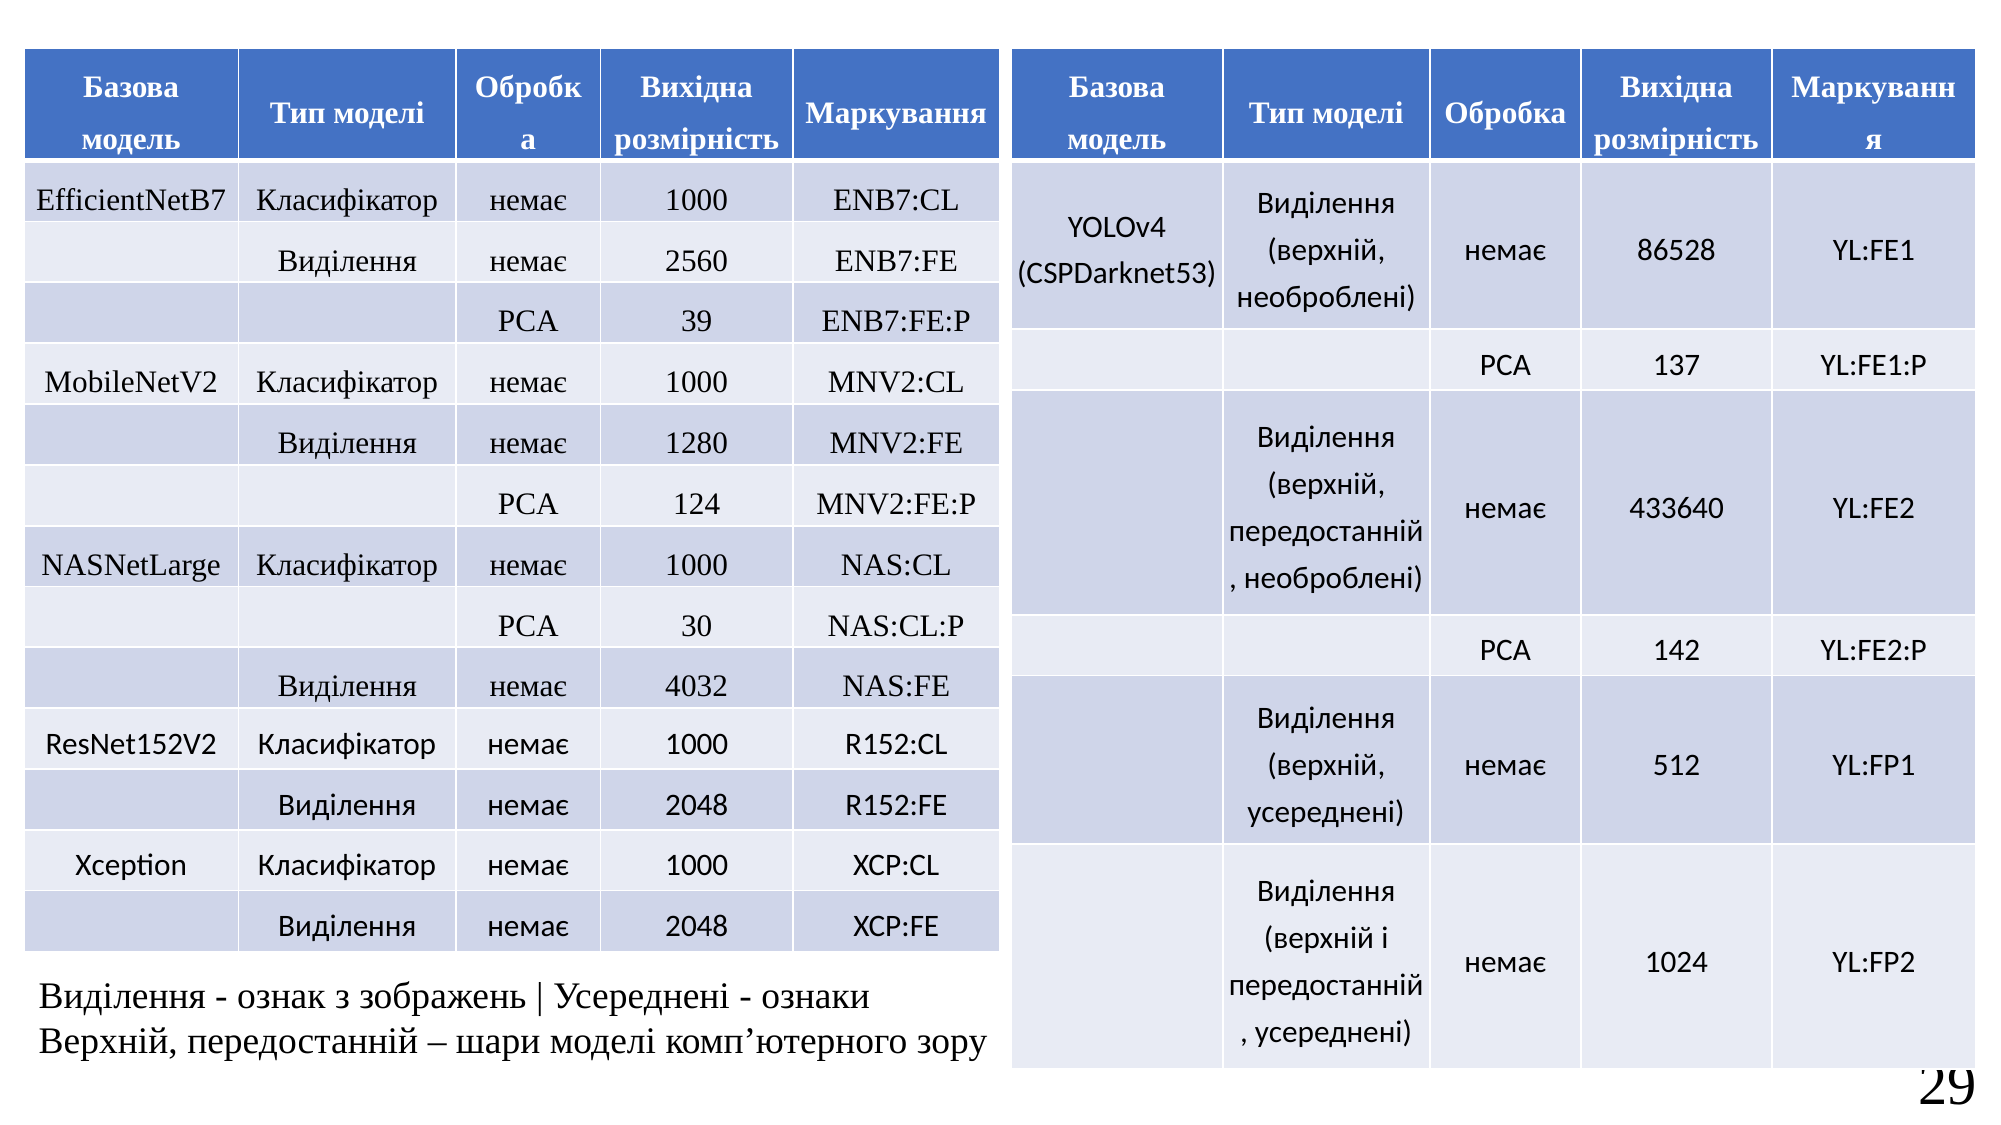

| Базова модель | Тип моделі | Обробка | Вихідна розмірність | Маркування |
| --- | --- | --- | --- | --- |
| EfficientNetB7 | Класифікатор | немає | 1000 | ENB7:CL |
|  | Виділення | немає | 2560 | ENB7:FE |
|  |  | PCA | 39 | ENB7:FE:P |
| MobileNetV2 | Класифікатор | немає | 1000 | MNV2:CL |
|  | Виділення | немає | 1280 | MNV2:FE |
|  |  | PCA | 124 | MNV2:FE:P |
| NASNetLarge | Класифікатор | немає | 1000 | NAS:CL |
|  |  | PCA | 30 | NAS:CL:P |
|  | Виділення | немає | 4032 | NAS:FE |
| ResNet152V2 | Класифікатор | немає | 1000 | R152:CL |
|  | Виділення | немає | 2048 | R152:FE |
| Xception | Класифікатор | немає | 1000 | XCP:CL |
|  | Виділення | немає | 2048 | XCP:FE |
| Базова модель | Тип моделі | Обробка | Вихідна розмірність | Маркування |
| --- | --- | --- | --- | --- |
| YOLOv4 (CSPDarknet53) | Виділення (верхній, необроблені) | немає | 86528 | YL:FE1 |
|  |  | PCA | 137 | YL:FE1:P |
|  | Виділення (верхній, передостанній, необроблені) | немає | 433640 | YL:FE2 |
|  |  | PCA | 142 | YL:FE2:P |
|  | Виділення (верхній, усереднені) | немає | 512 | YL:FP1 |
|  | Виділення (верхній і передостанній, усереднені) | немає | 1024 | YL:FP2 |
Виділення - ознак з зображень | Усереднені - ознаки
Верхній, передостанній – шари моделі комп’ютерного зору
29